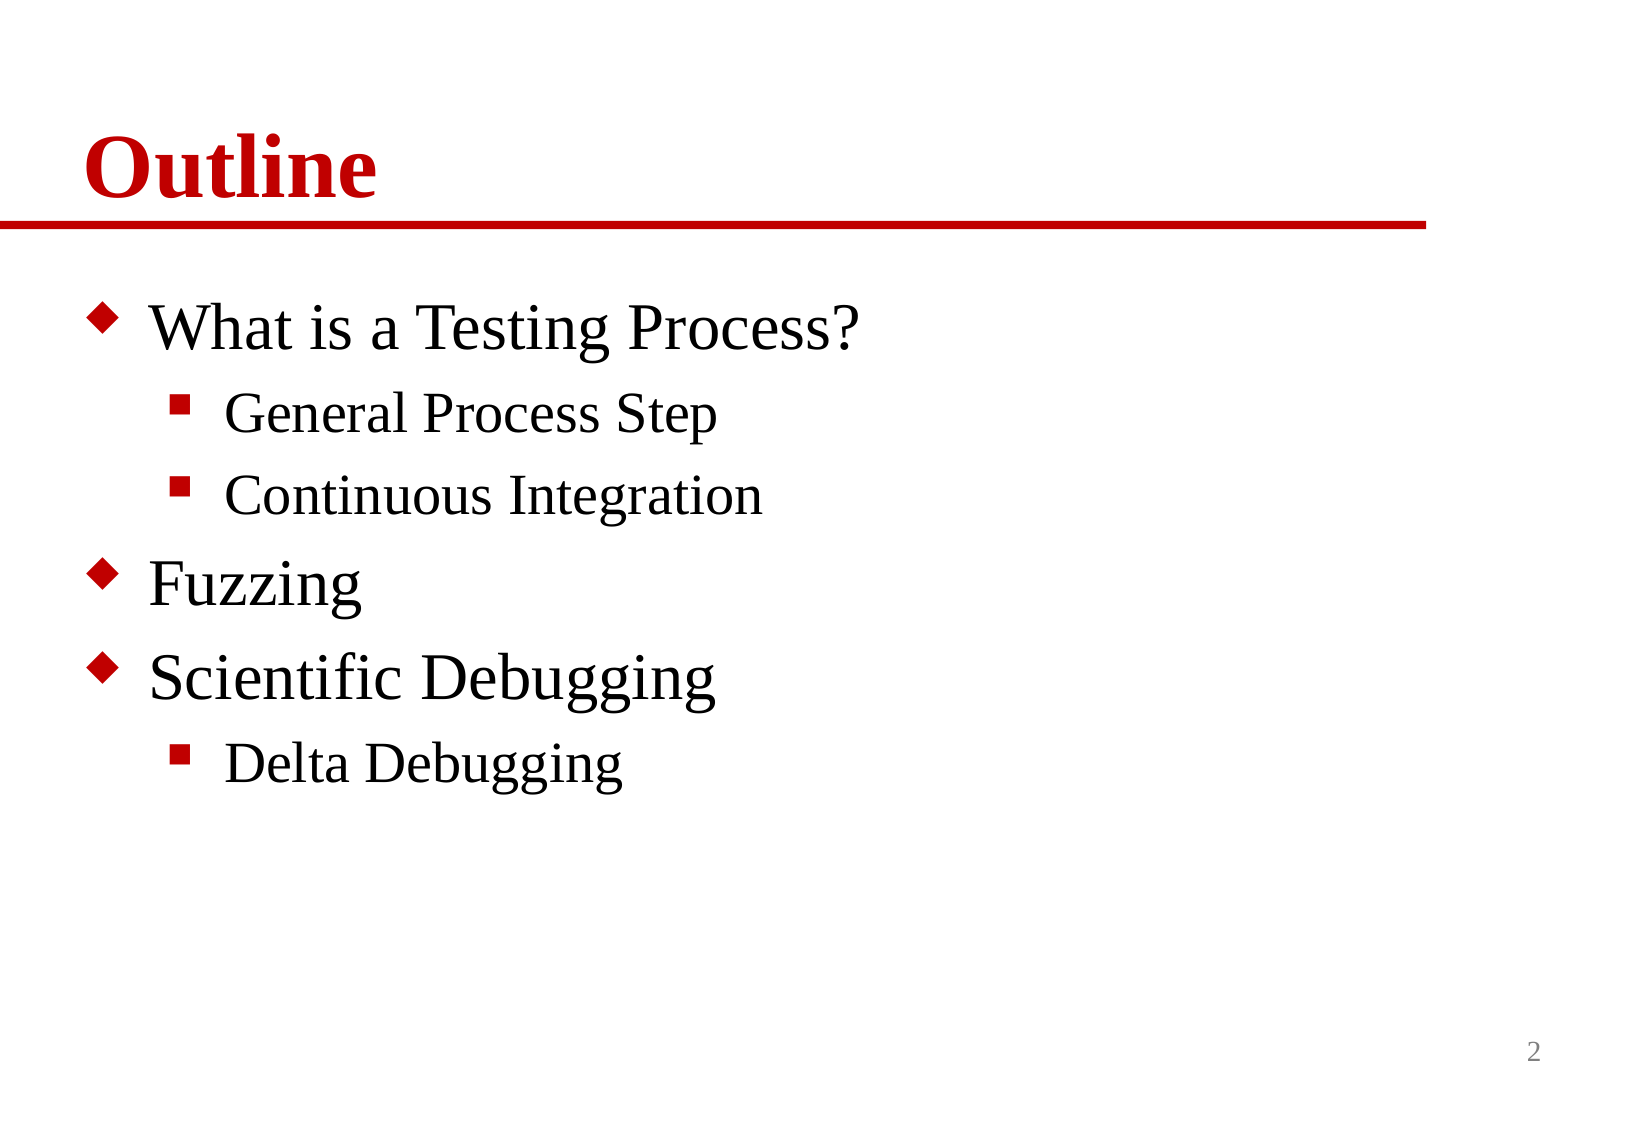

# Outline
What is a Testing Process?
General Process Step
Continuous Integration
Fuzzing
Scientific Debugging
Delta Debugging

2